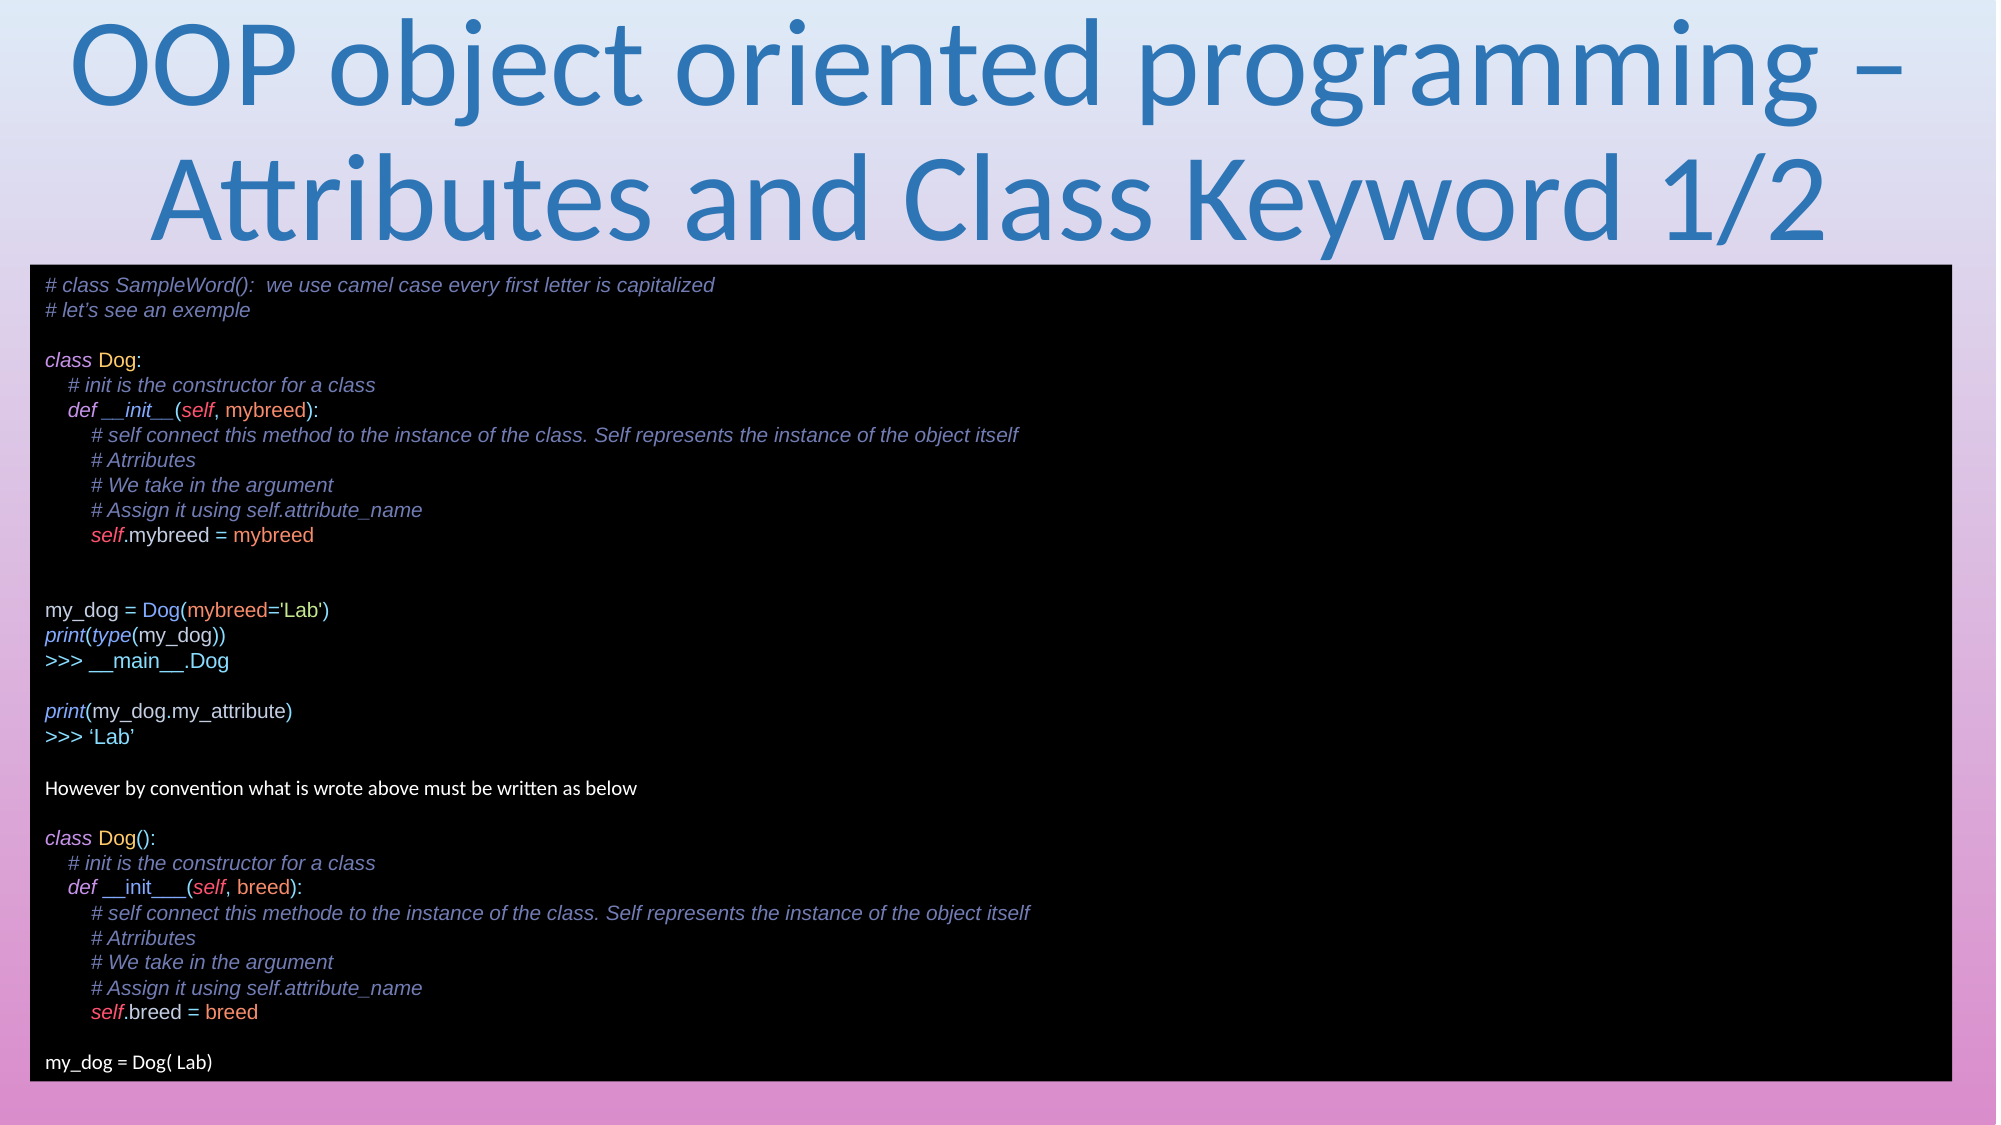

# OOP object oriented programming – Attributes and Class Keyword 1/2
# class SampleWord():  we use camel case every first letter is capitalized # let’s see an exemple class Dog: # init is the constructor for a class def __init__(self, mybreed): # self connect this method to the instance of the class. Self represents the instance of the object itself # Atrributes # We take in the argument # Assign it using self.attribute_name self.mybreed = mybreed my_dog = Dog(mybreed='Lab') print(type(my_dog))
>>> __main__.Dog

print(my_dog.my_attribute)
>>> ‘Lab’

However by convention what is wrote above must be written as below

class Dog():
    # init is the constructor for a class
    def __init___(self, breed):
        # self connect this methode to the instance of the class. Self represents the instance of the object itself
        # Atrributes
        # We take in the argument
        # Assign it using self.attribute_name
        self.breed = breed

my_dog = Dog( Lab)

357